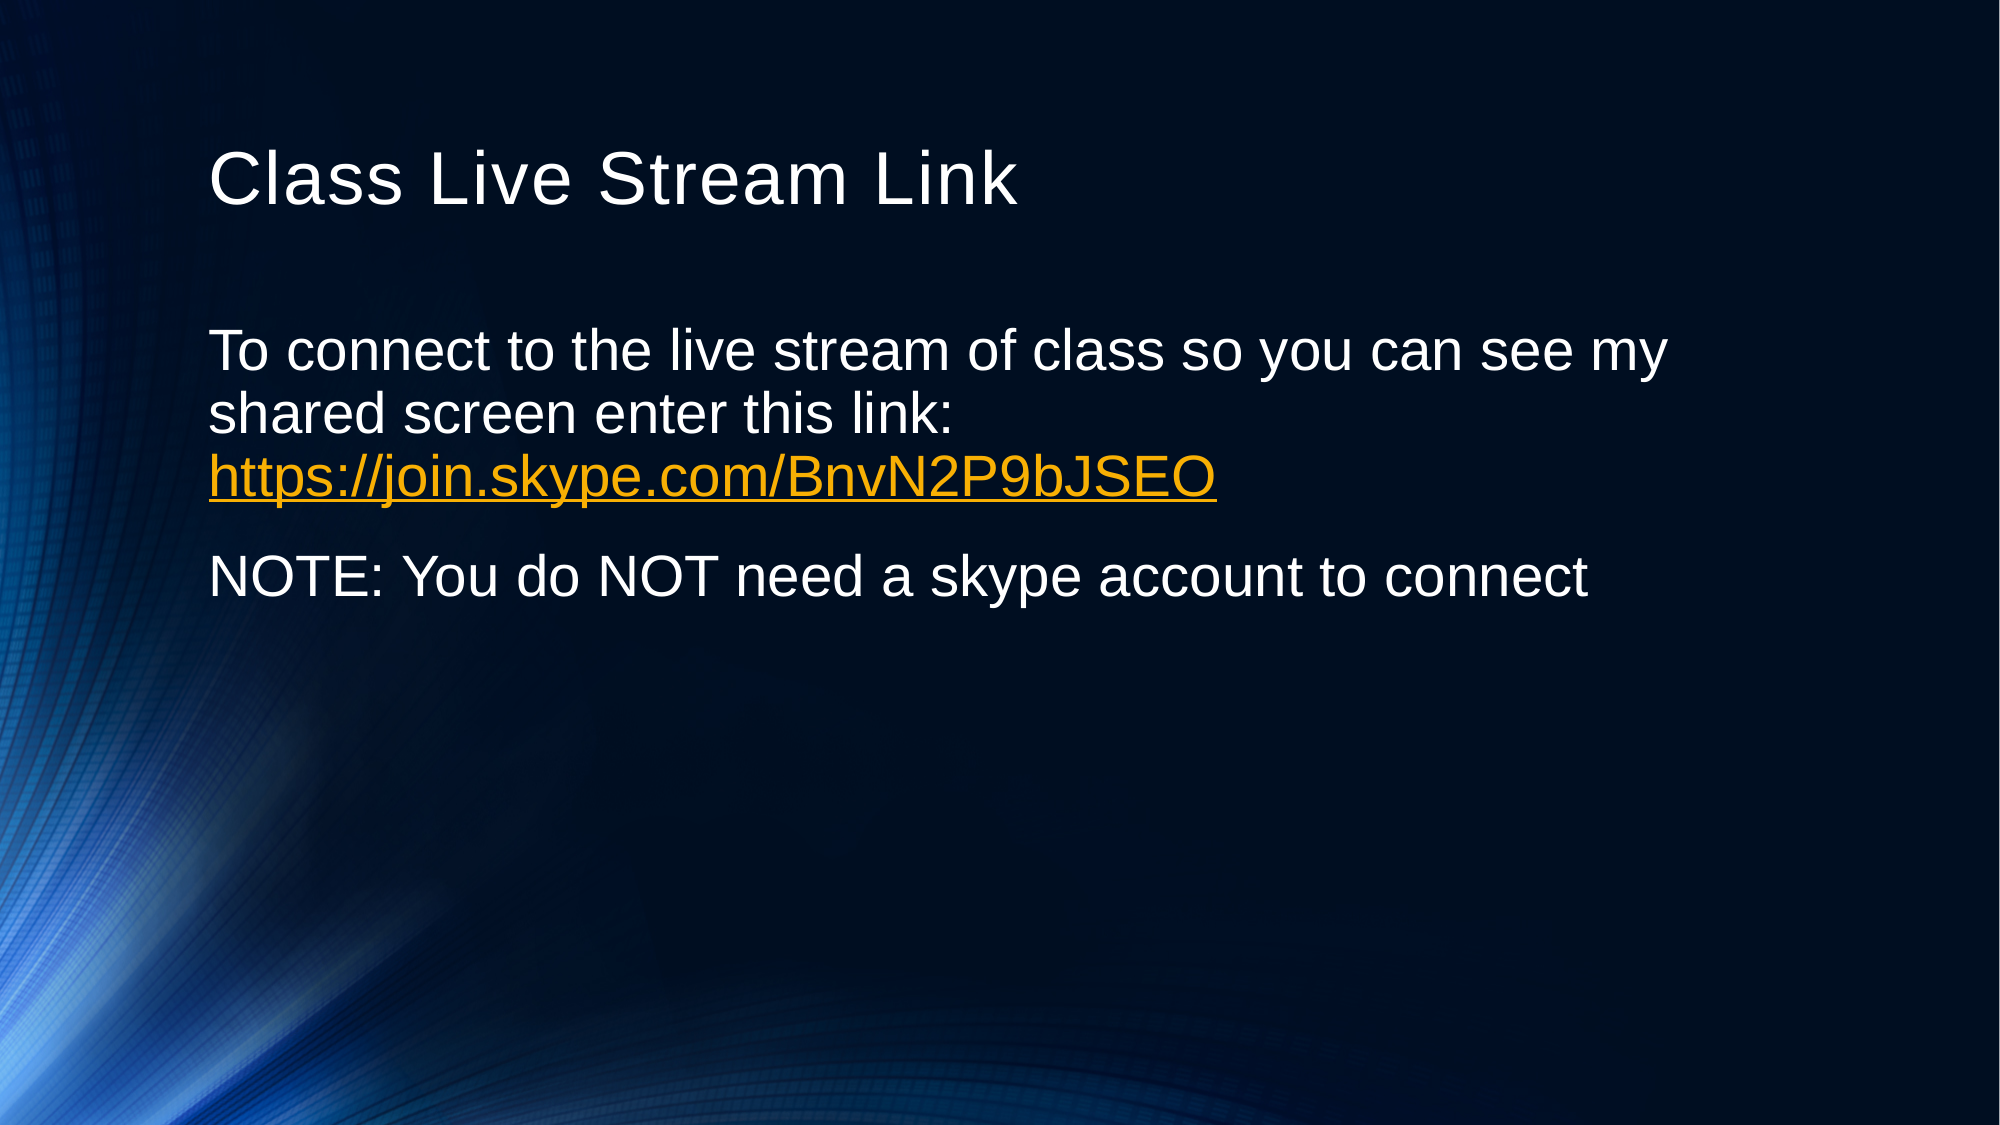

# Class Live Stream Link
To connect to the live stream of class so you can see my shared screen enter this link: https://join.skype.com/BnvN2P9bJSEO
NOTE: You do NOT need a skype account to connect